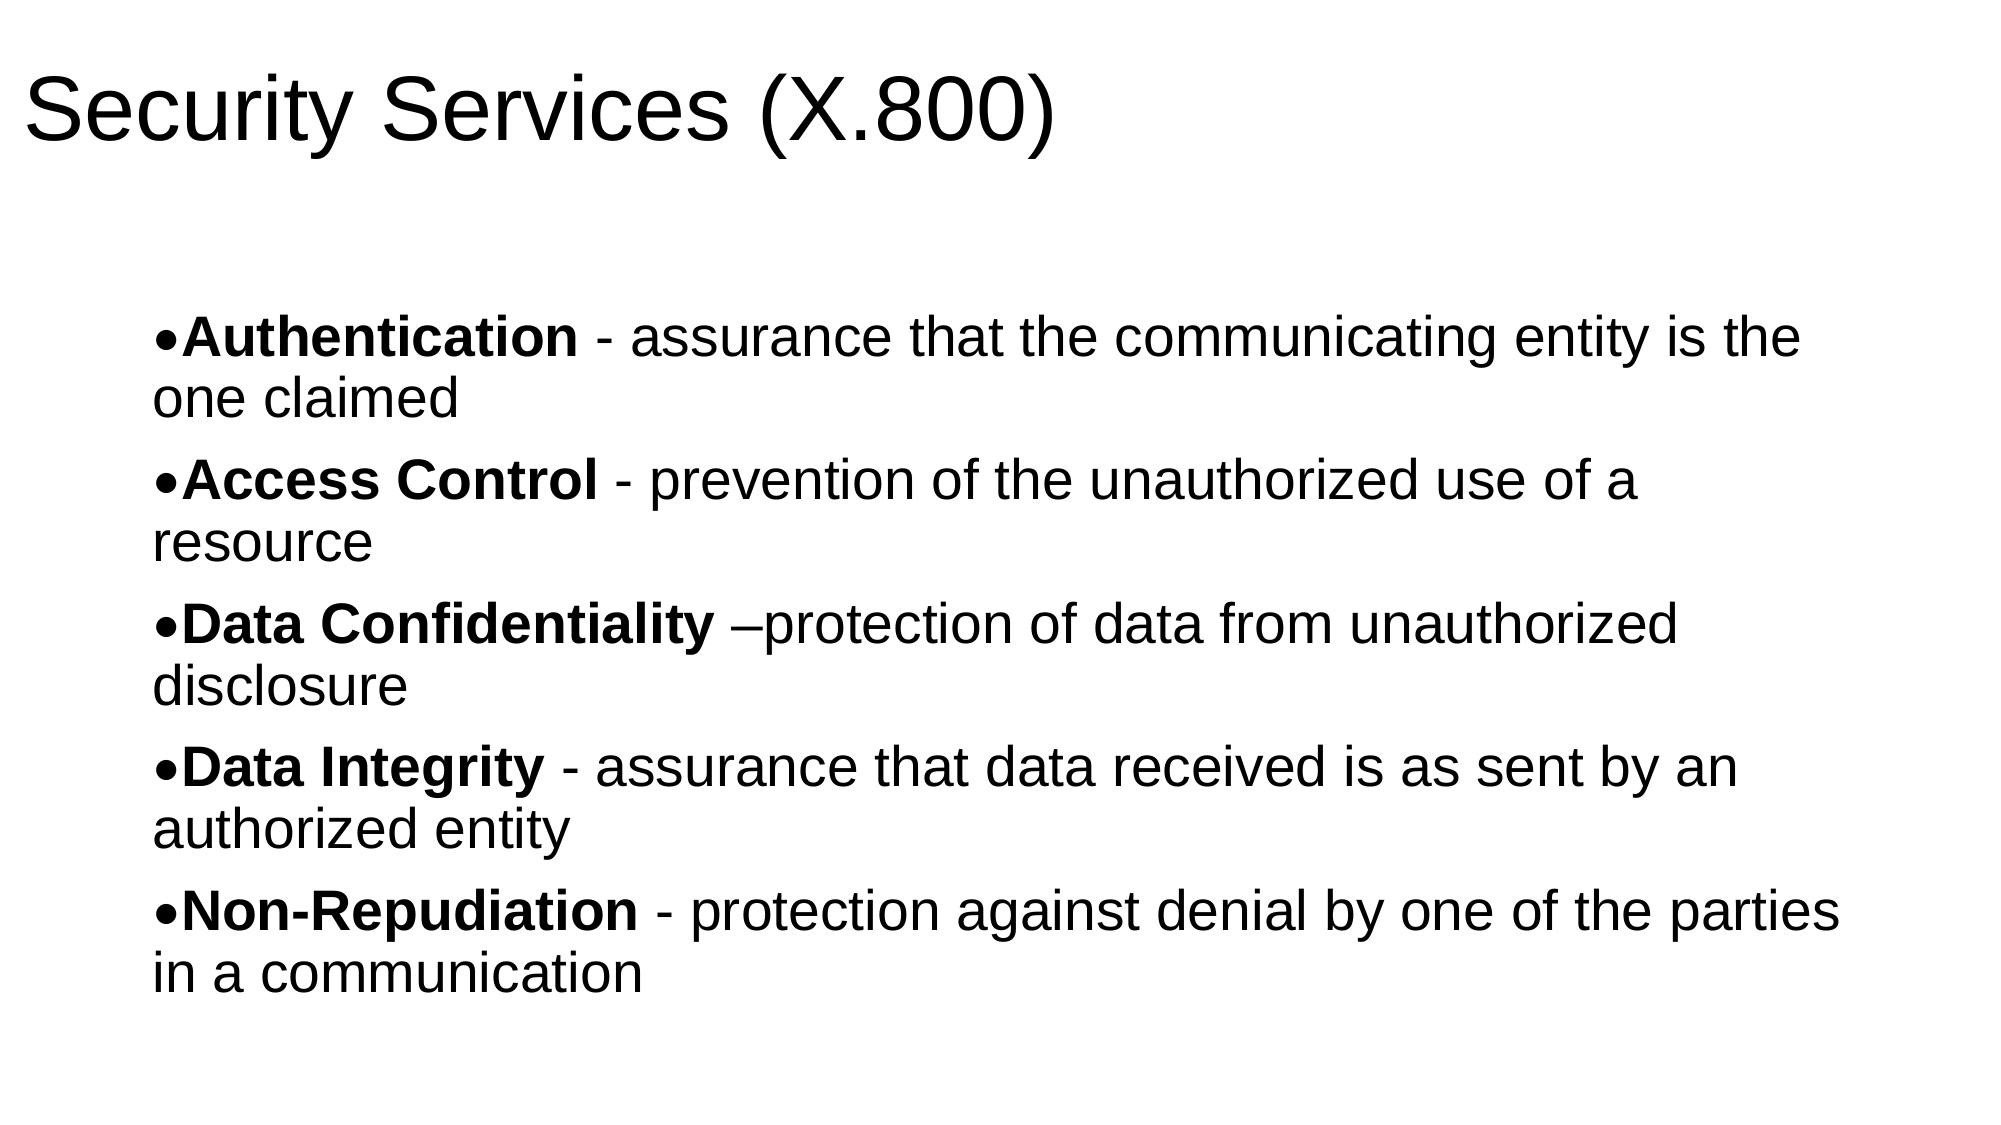

# Security Services (X.800)
•Authentication - assurance that the communicating entity is the one claimed
•Access Control - prevention of the unauthorized use of a resource
•Data Confidentiality –protection of data from unauthorized disclosure
•Data Integrity - assurance that data received is as sent by an authorized entity
•Non-Repudiation - protection against denial by one of the parties in a communication